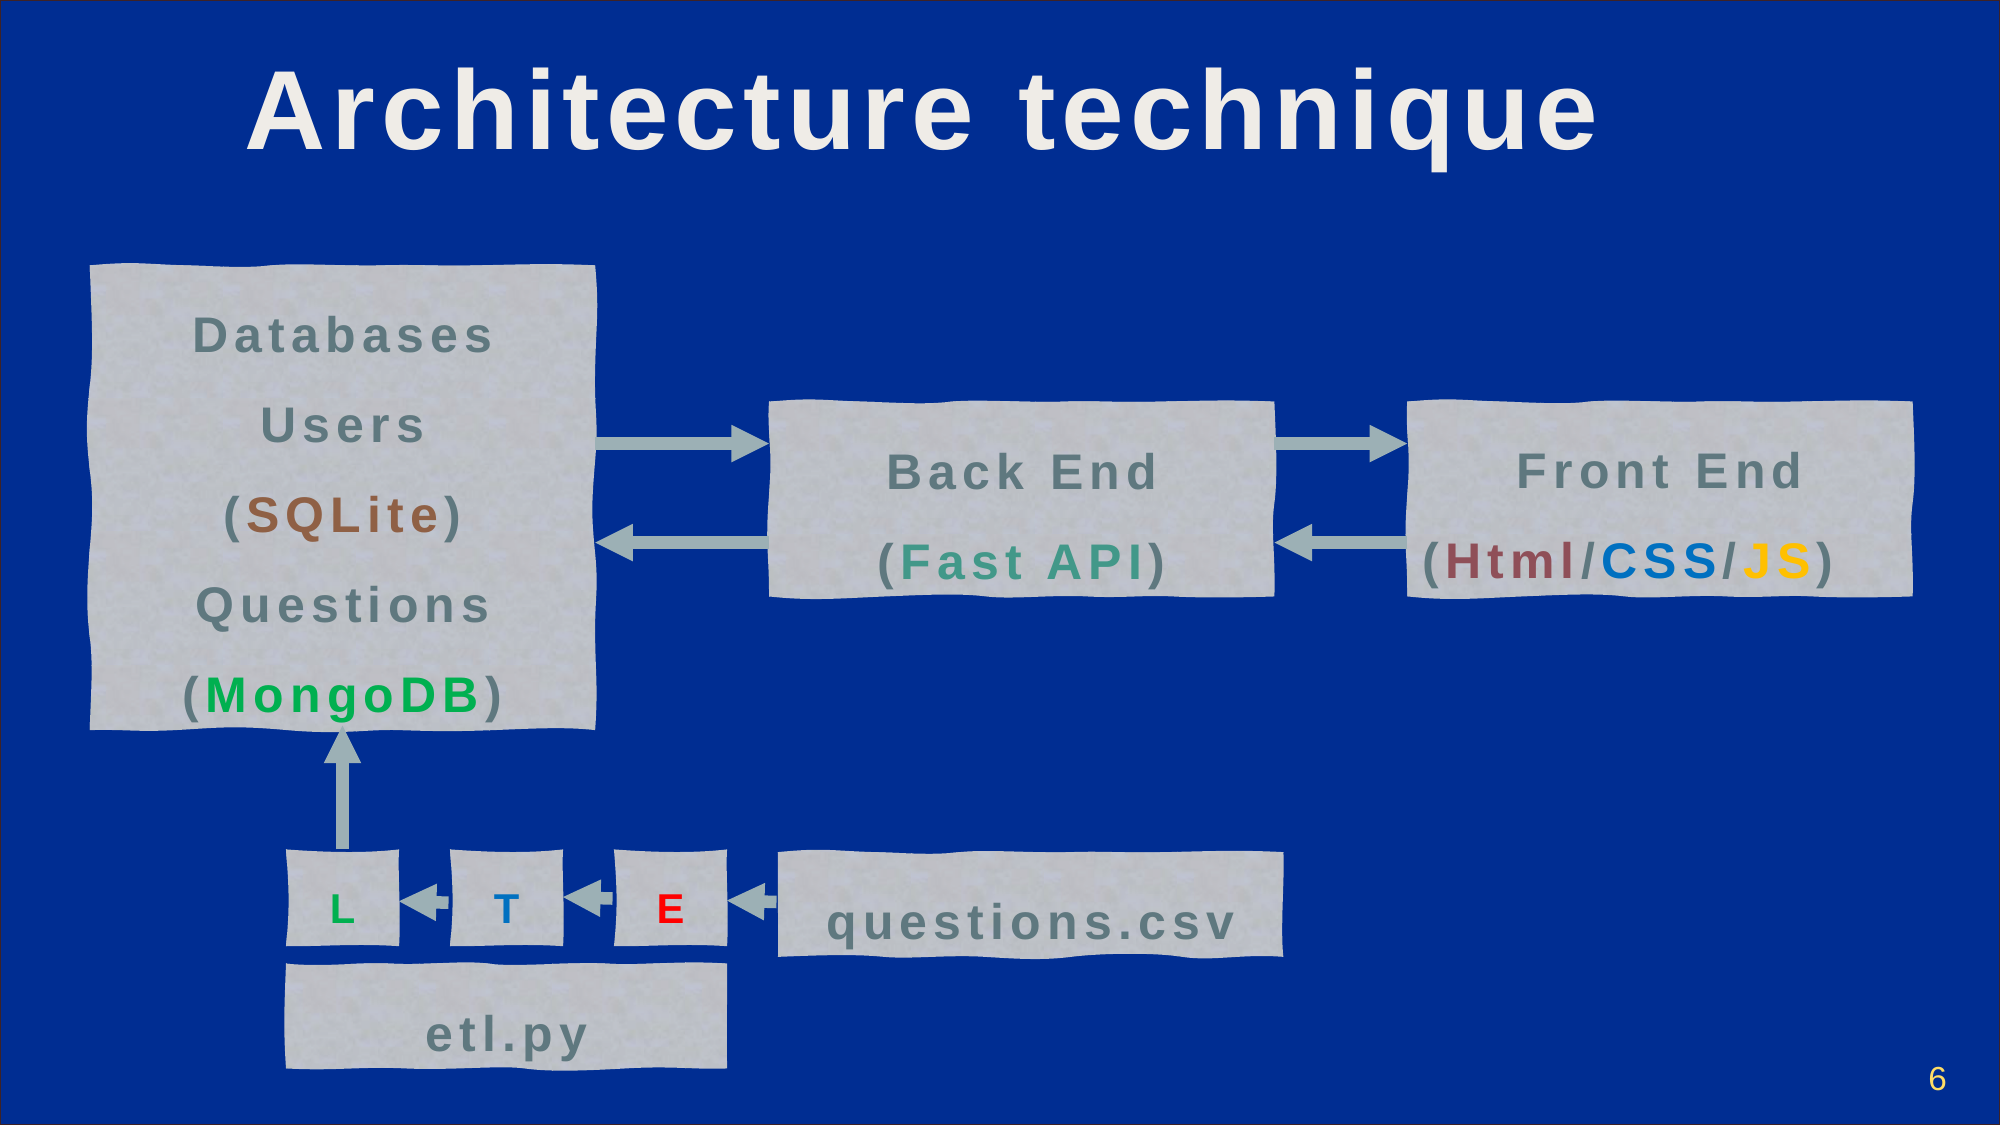

Architecture technique
Databases
Users
(SQLite)
Questions
(MongoDB)
Front End
(Html/CSS/JS)
Back End
(Fast API)
L
T
E
questions.csv
etl.py
6